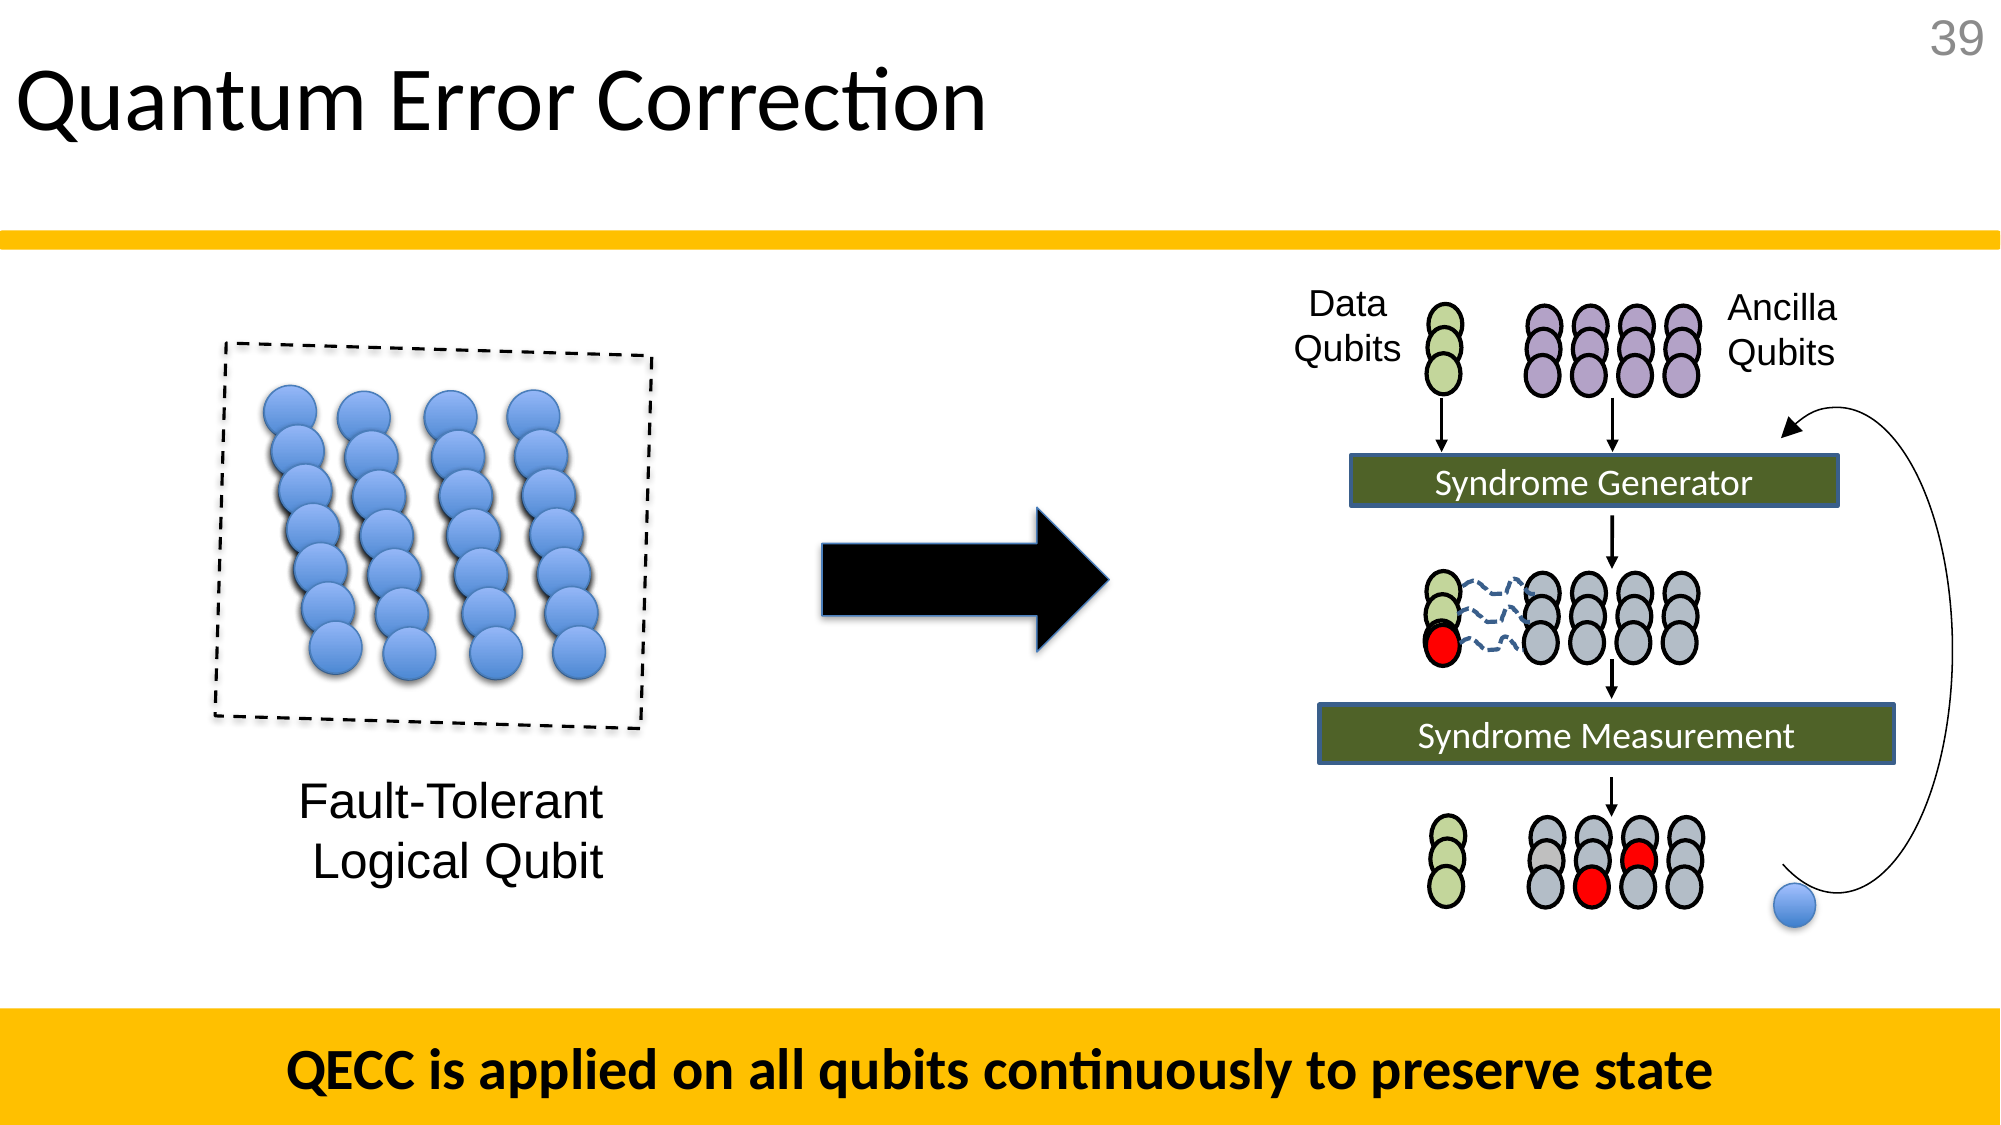

# Quantum Error Correction
39
Data Qubits
Ancilla
Qubits

Syndrome Generator

Syndrome Measurement

Fault-Tolerant
Logical Qubit

QECC is applied on all qubits continuously to preserve state